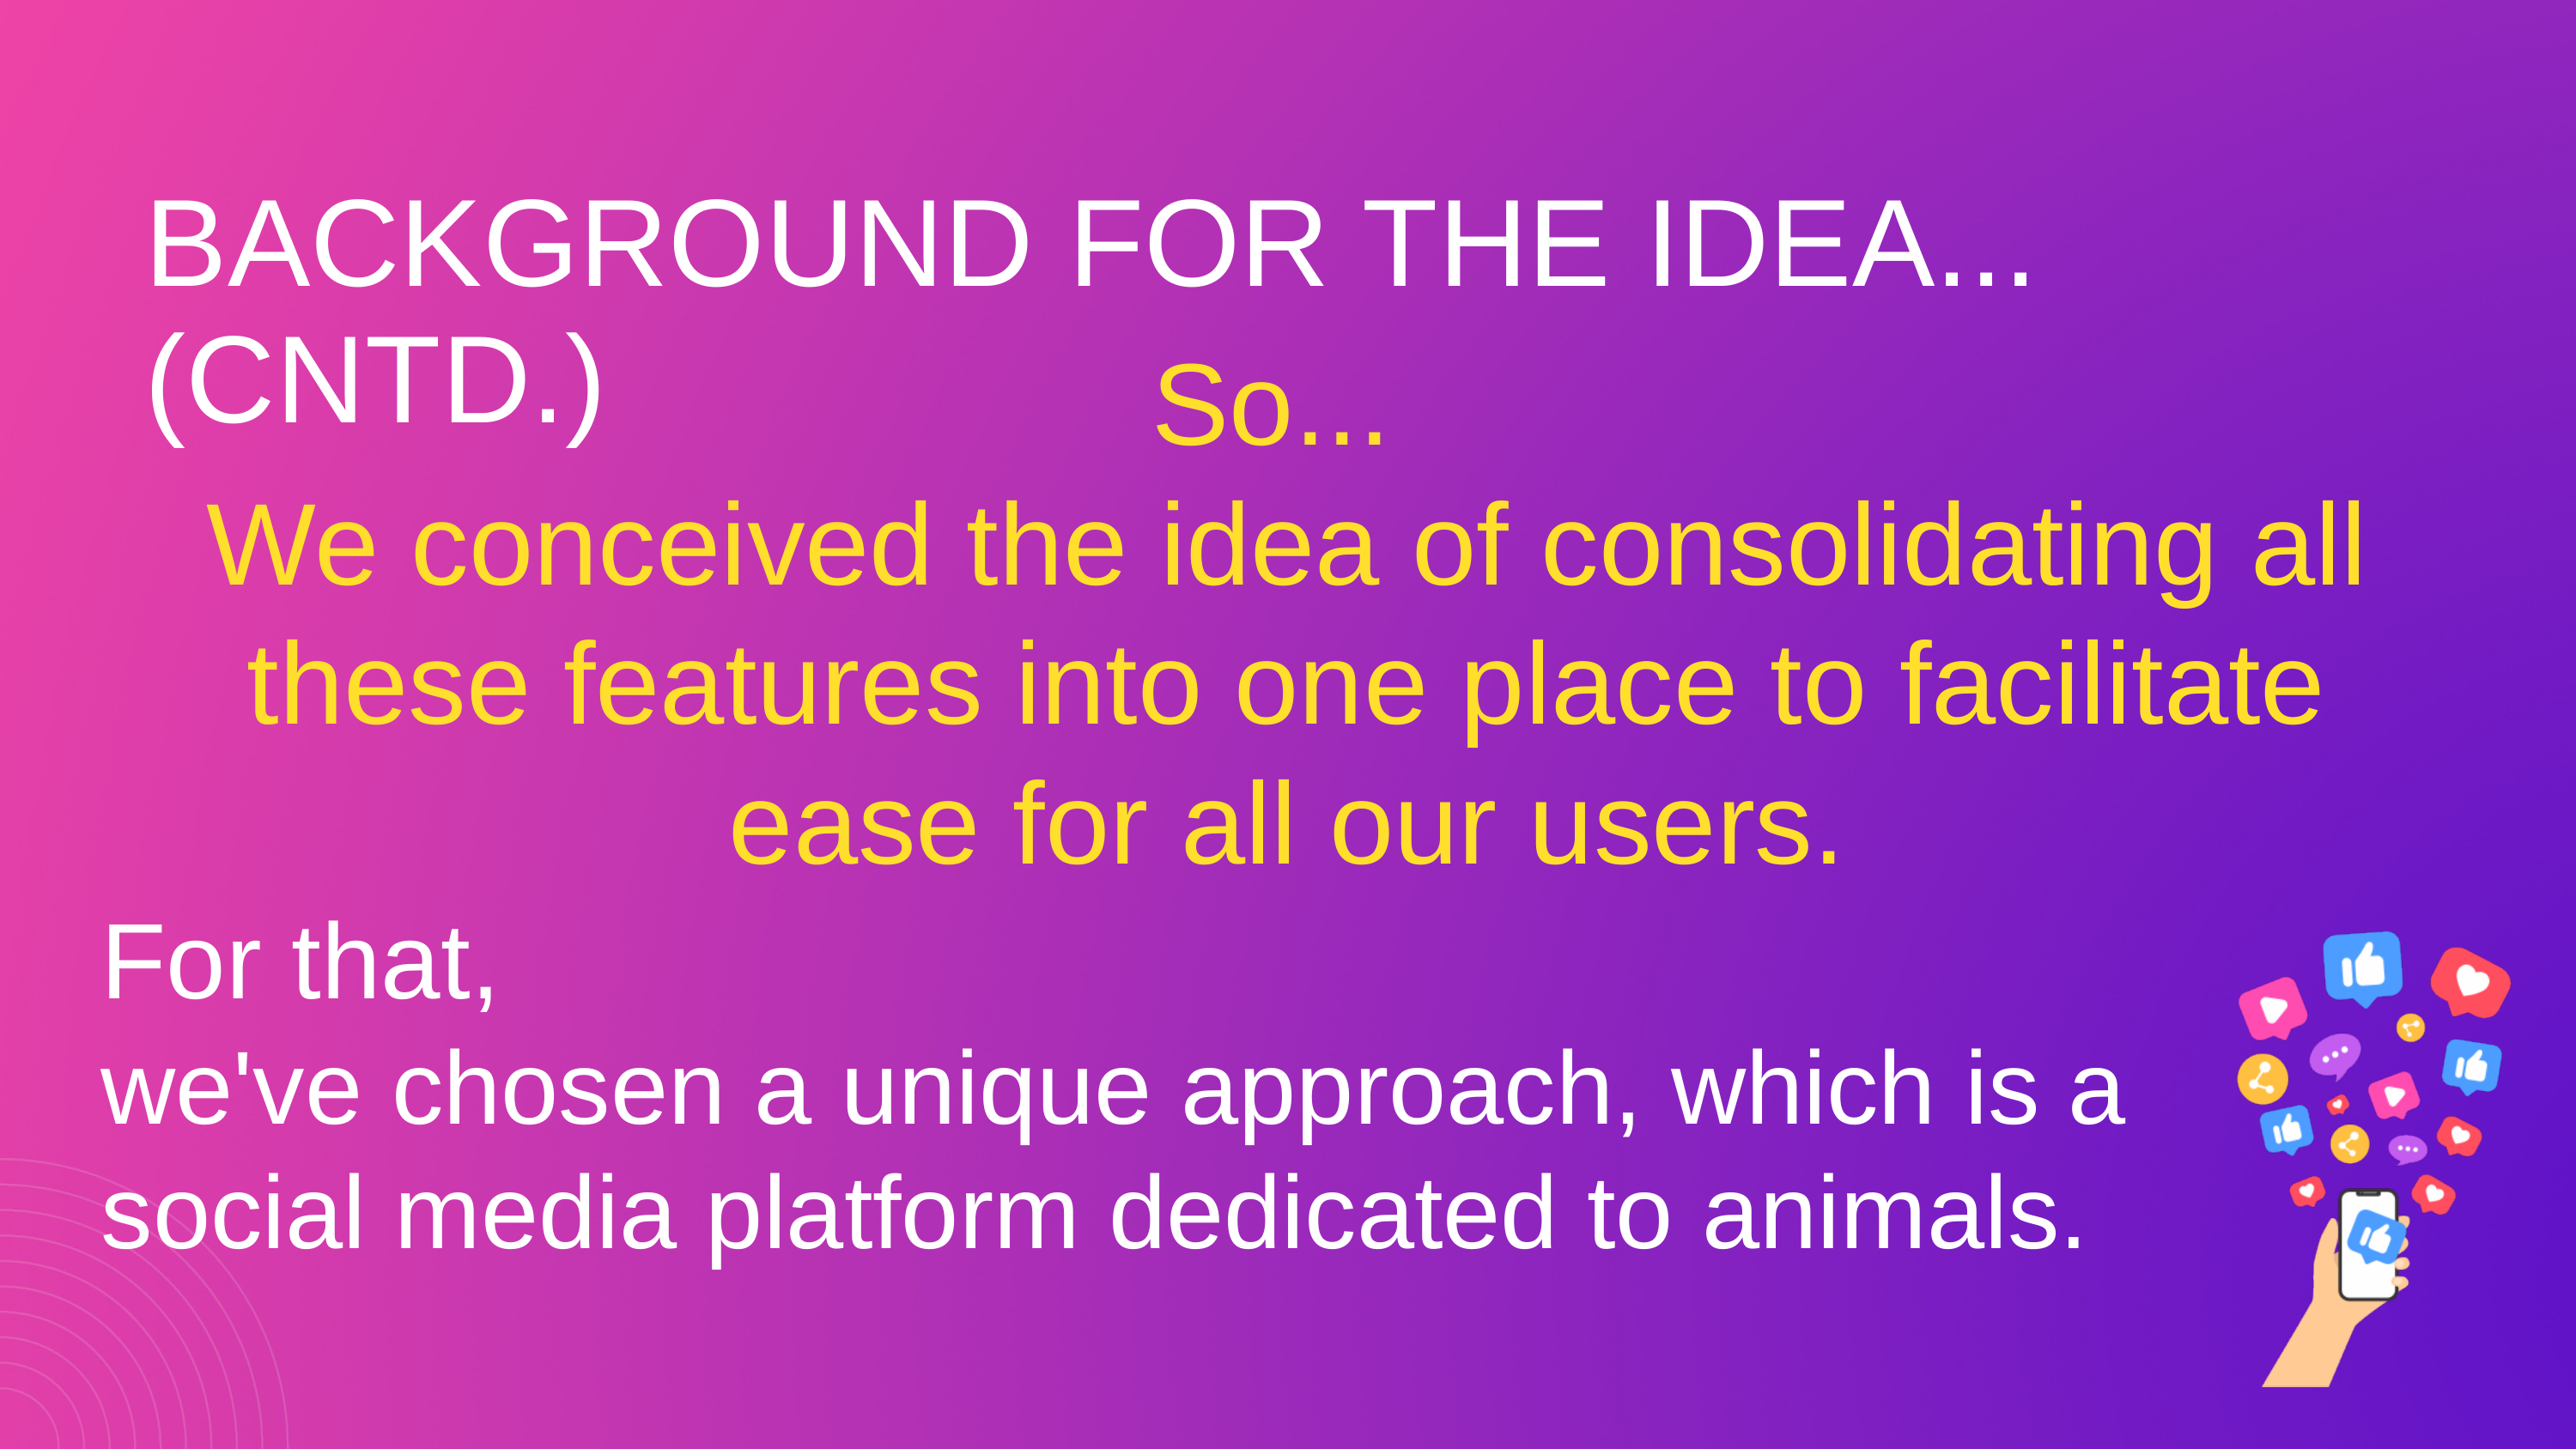

BACKGROUND FOR THE IDEA... (CNTD.)
So...
We conceived the idea of consolidating all these features into one place to facilitate ease for all our users.
For that,
we've chosen a unique approach, which is a social media platform dedicated to animals.